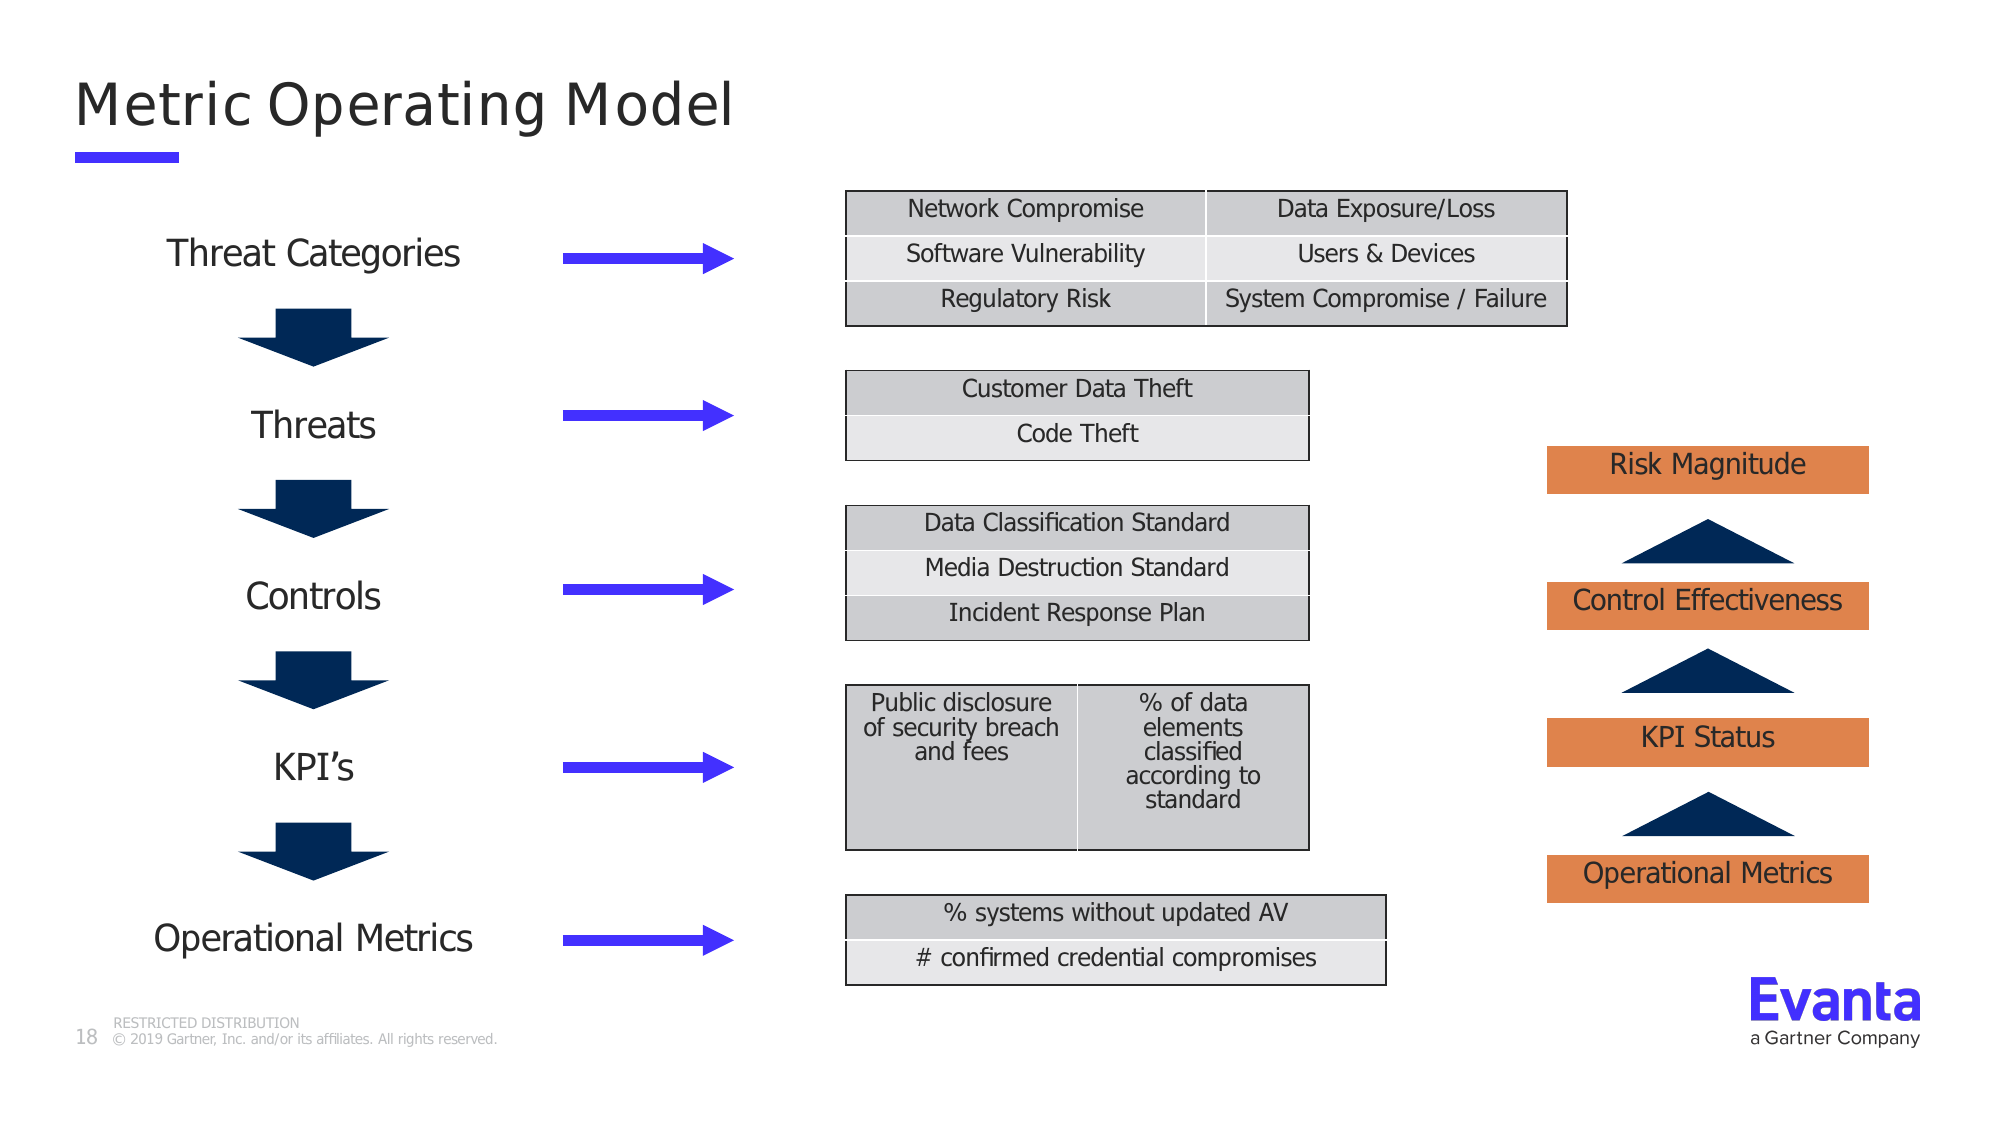

# Metric Operating Model
| Network Compromise | Data Exposure/Loss |
| --- | --- |
| Software Vulnerability | Users & Devices |
| Regulatory Risk | System Compromise / Failure |
Threat Categories

| Customer Data Theft |
| --- |
| Code Theft |
Threats
| Risk Magnitude |
| --- |

| Data Classification Standard |
| --- |
| Media Destruction Standard |
| Incident Response Plan |

Controls
| Control Effectiveness |
| --- |

| Public disclosure of security breach and fees | % of data elements classified according to standard |
| --- | --- |
| KPI Status |
| --- |
KPI’s

| Operational Metrics |
| --- |
| % systems without updated AV |
| --- |
| # confirmed credential compromises |
Operational Metrics